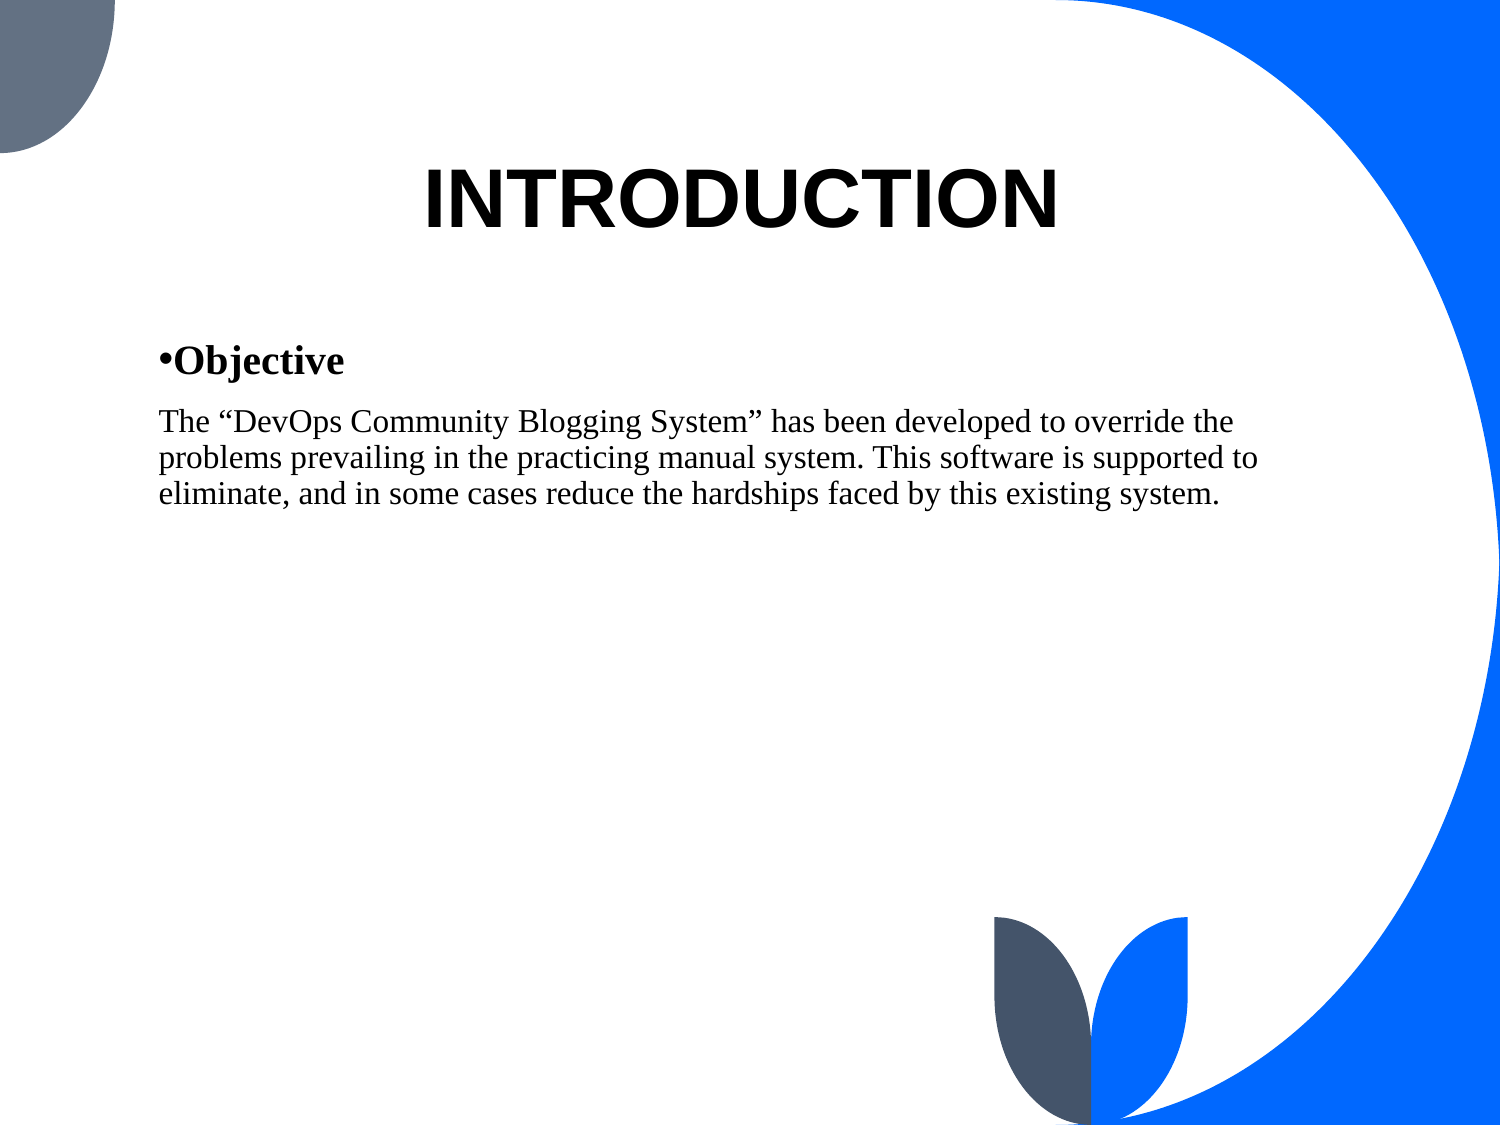

# INTRODUCTION
Objective
The “DevOps Community Blogging System” has been developed to override the problems prevailing in the practicing manual system. This software is supported to eliminate, and in some cases reduce the hardships faced by this existing system.